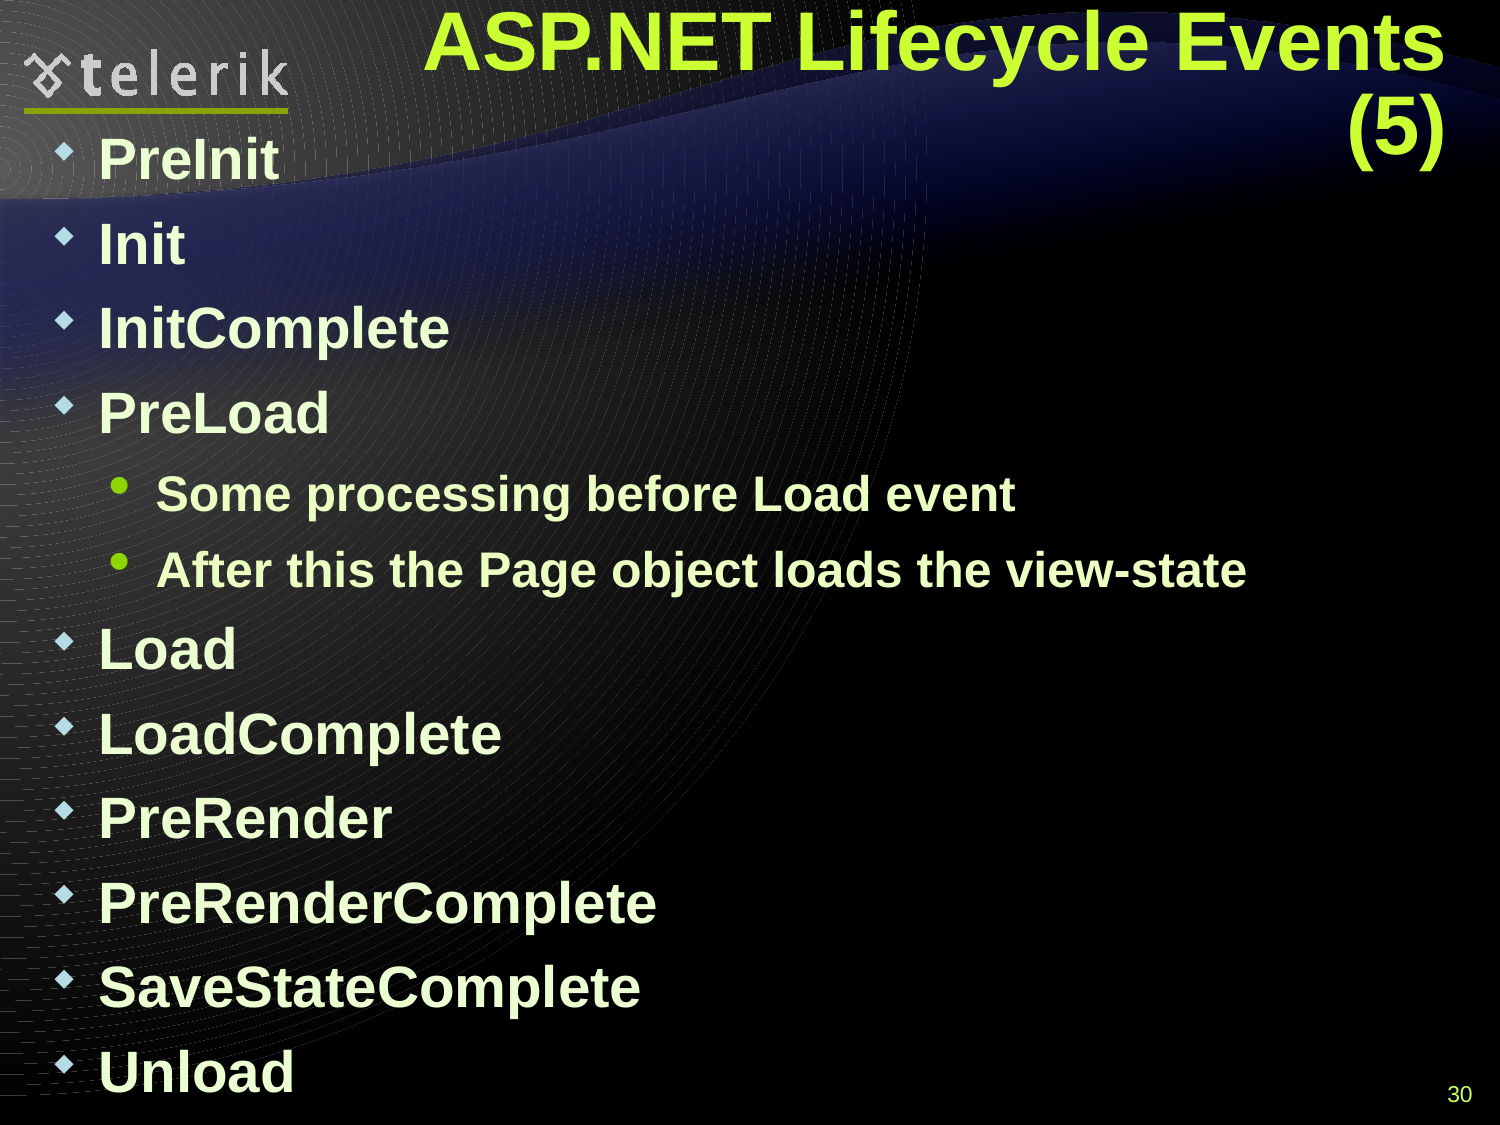

# ASP.NET Lifecycle Events (5)
PreInit
Init
InitComplete
PreLoad
Some processing before Load event
After this the Page object loads the view-state
Load
LoadComplete
PreRender
PreRenderComplete
SaveStateComplete
Unload
30